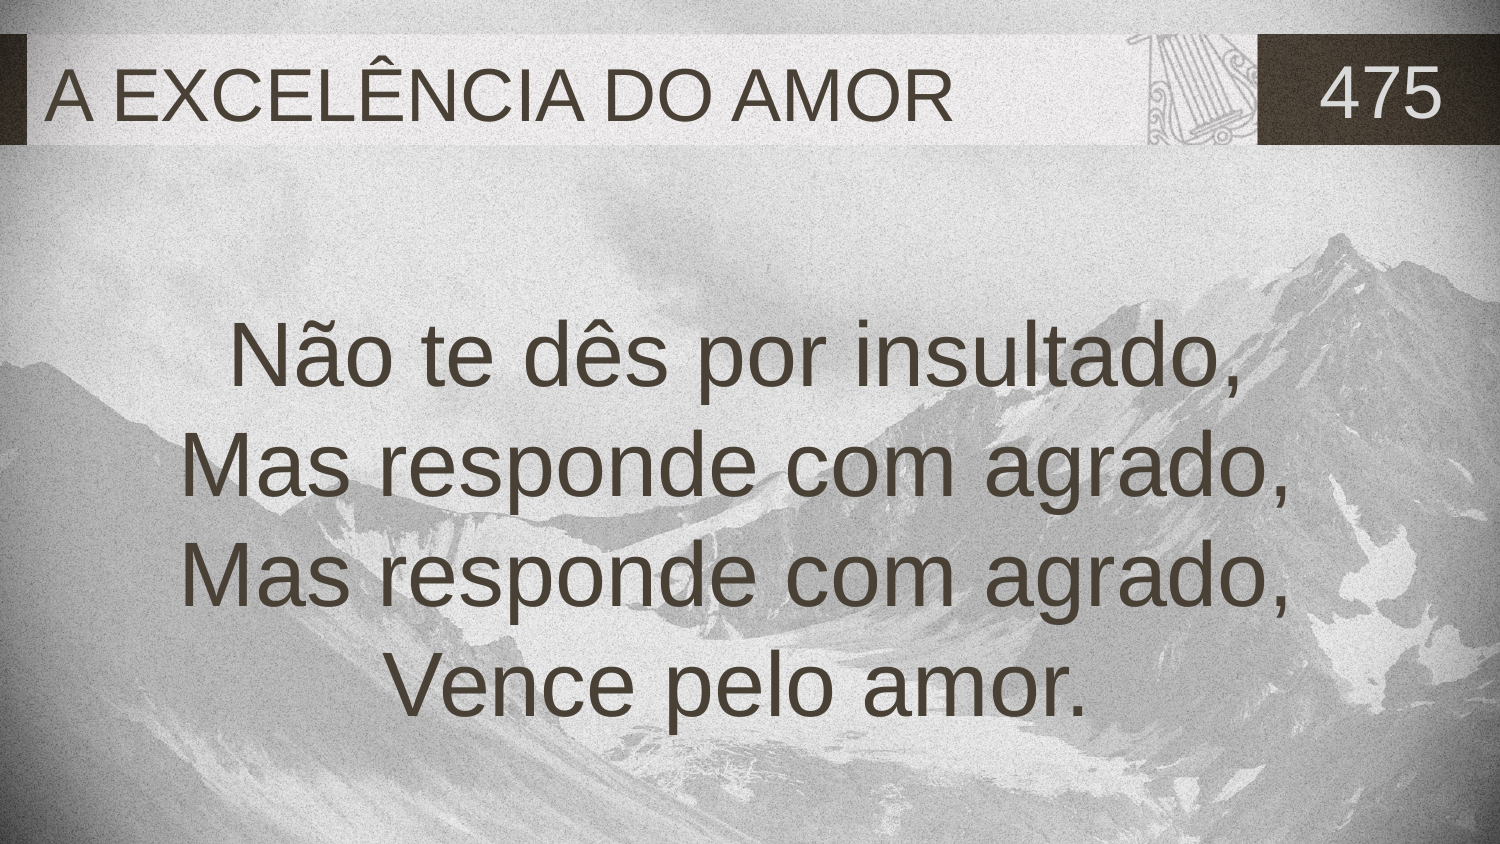

# A EXCELÊNCIA DO AMOR
475
Não te dês por insultado,
Mas responde com agrado,
Mas responde com agrado,
Vence pelo amor.